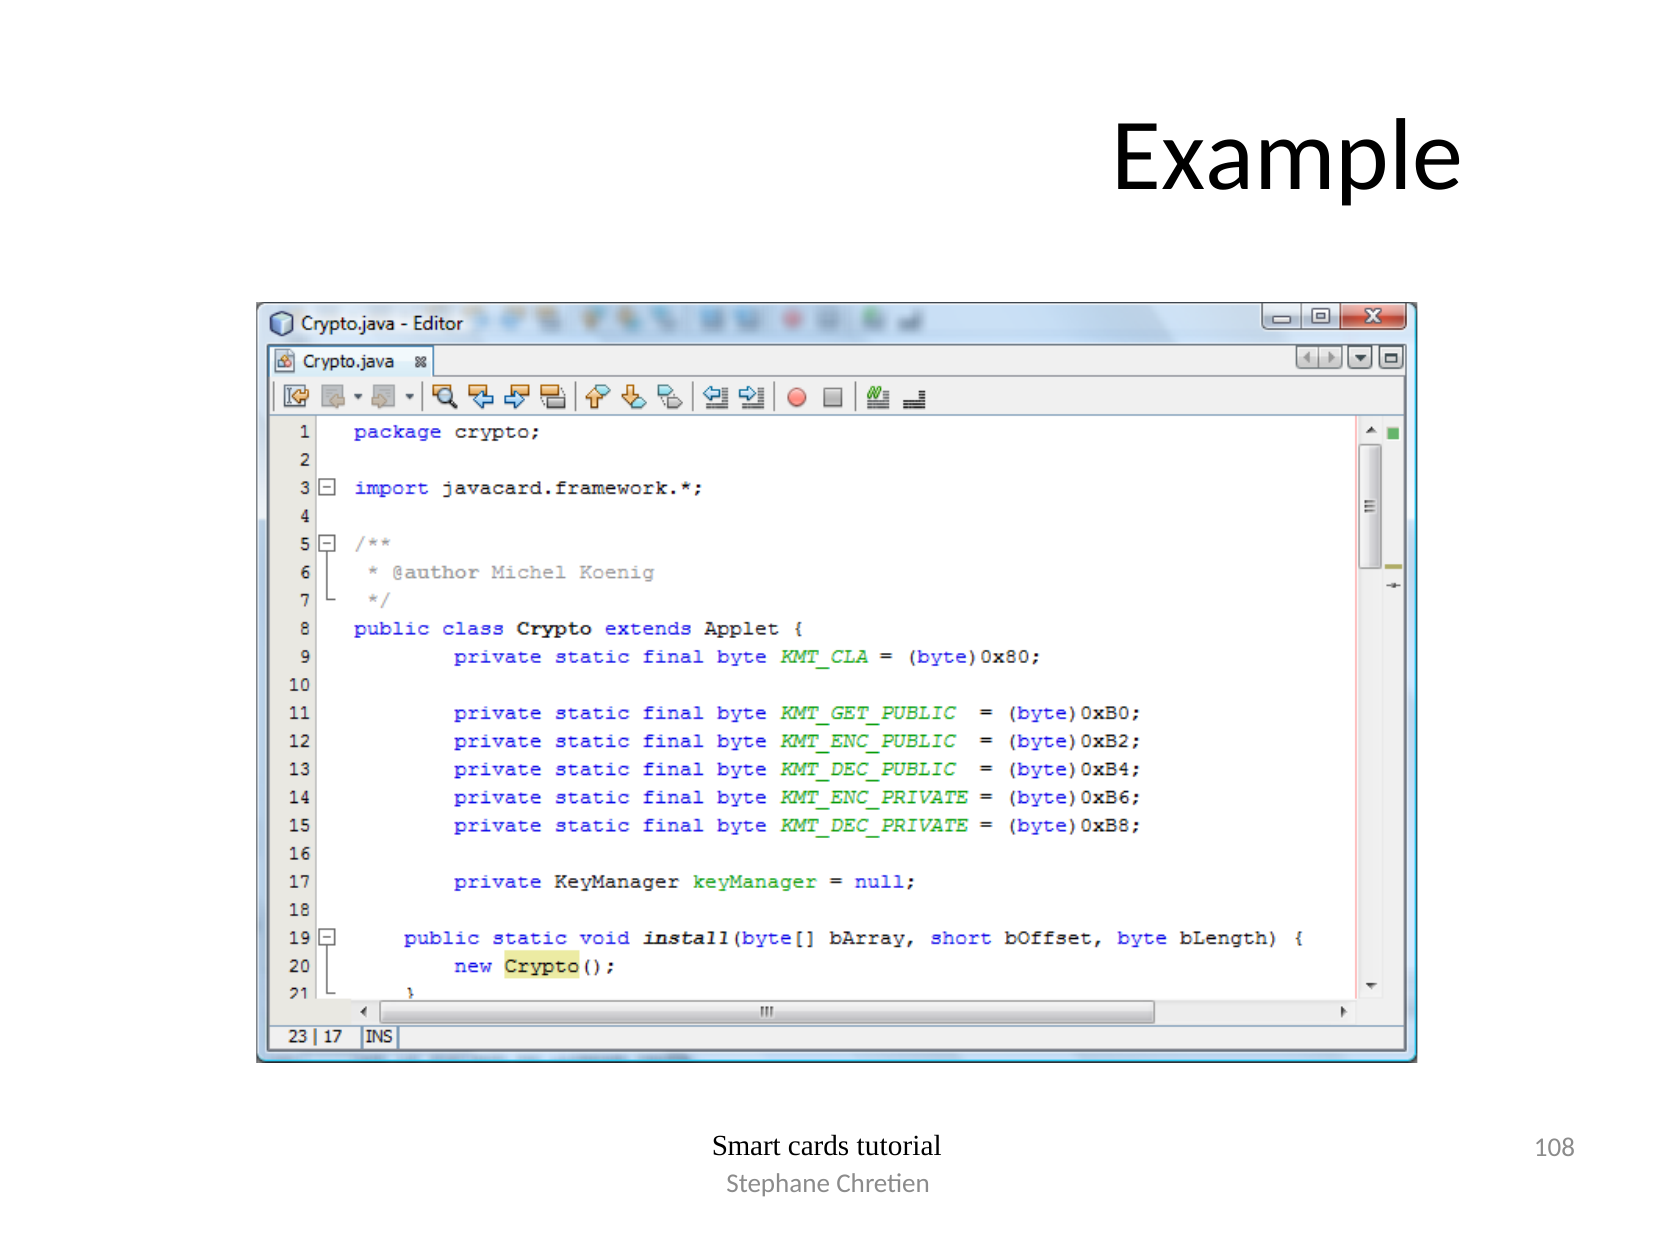

# Example

108
Smart cards tutorial
Stephane Chretien